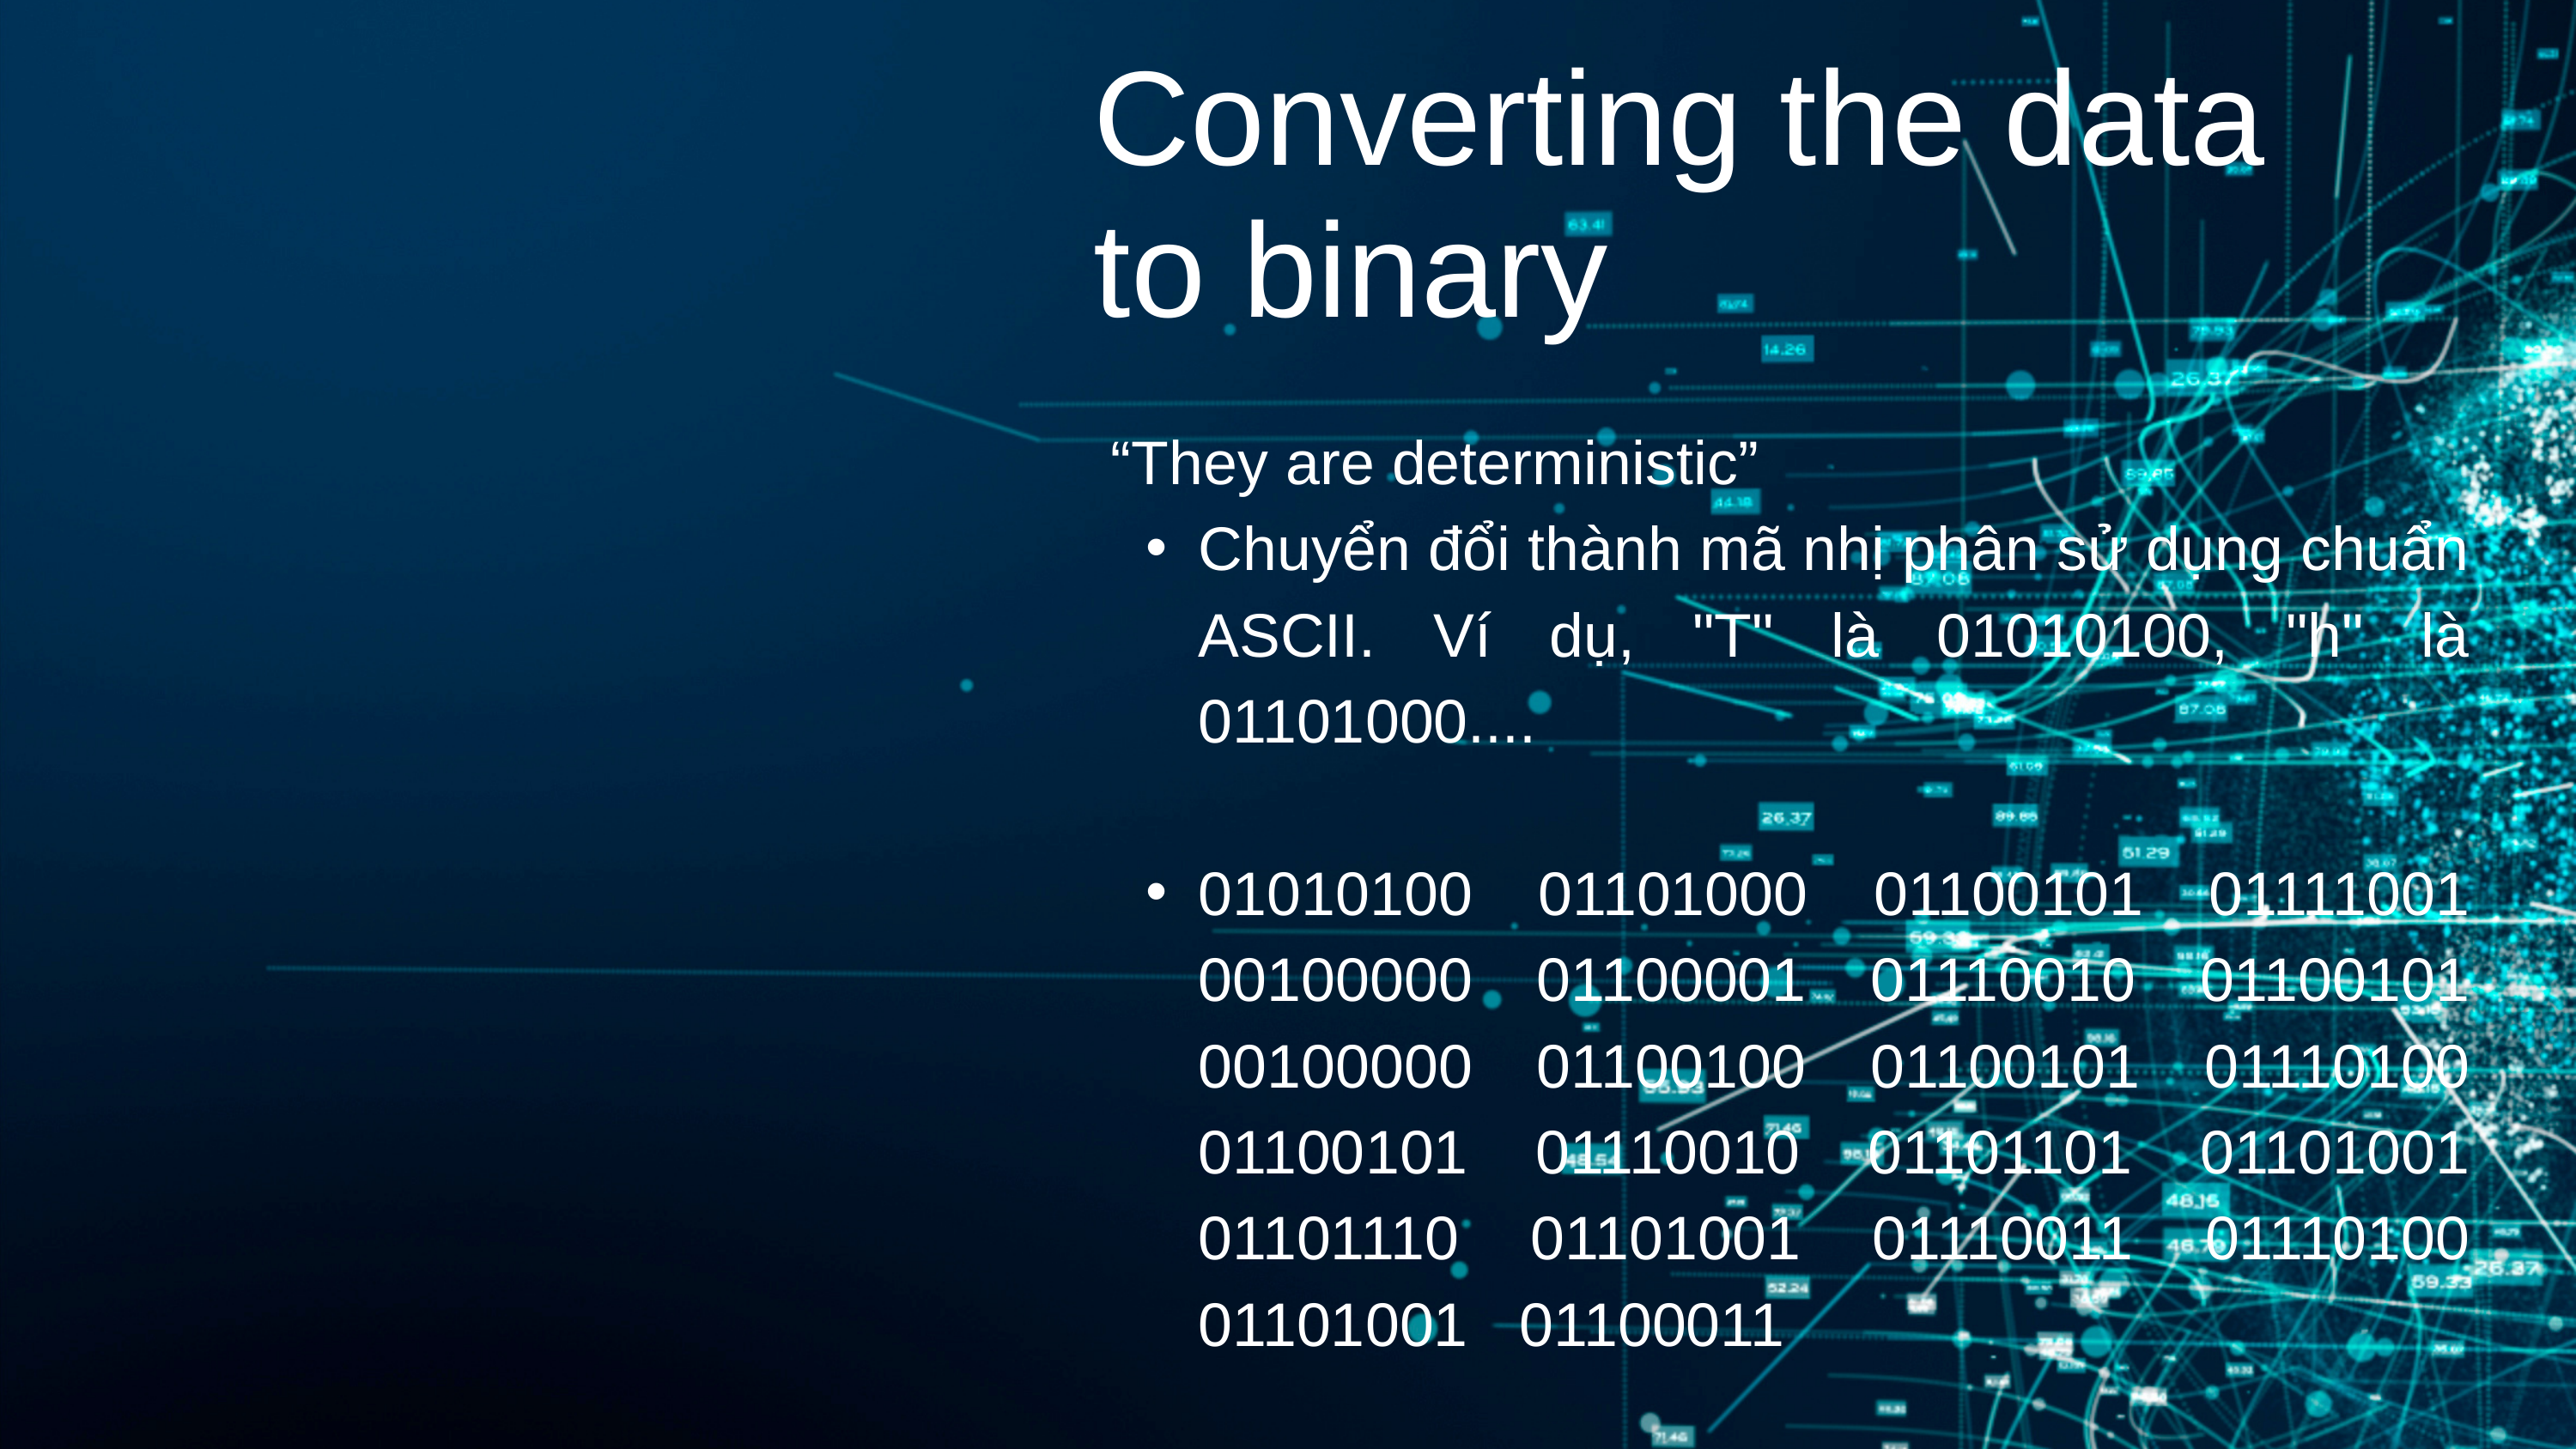

Converting the data to binary

 “They are deterministic”
Chuyển đổi thành mã nhị phân sử dụng chuẩn ASCII. Ví dụ, "T" là 01010100, "h" là 01101000....

01010100 01101000 01100101 01111001 00100000 01100001 01110010 01100101 00100000 01100100 01100101 01110100 01100101 01110010 01101101 01101001 01101110 01101001 01110011 01110100 01101001   01100011